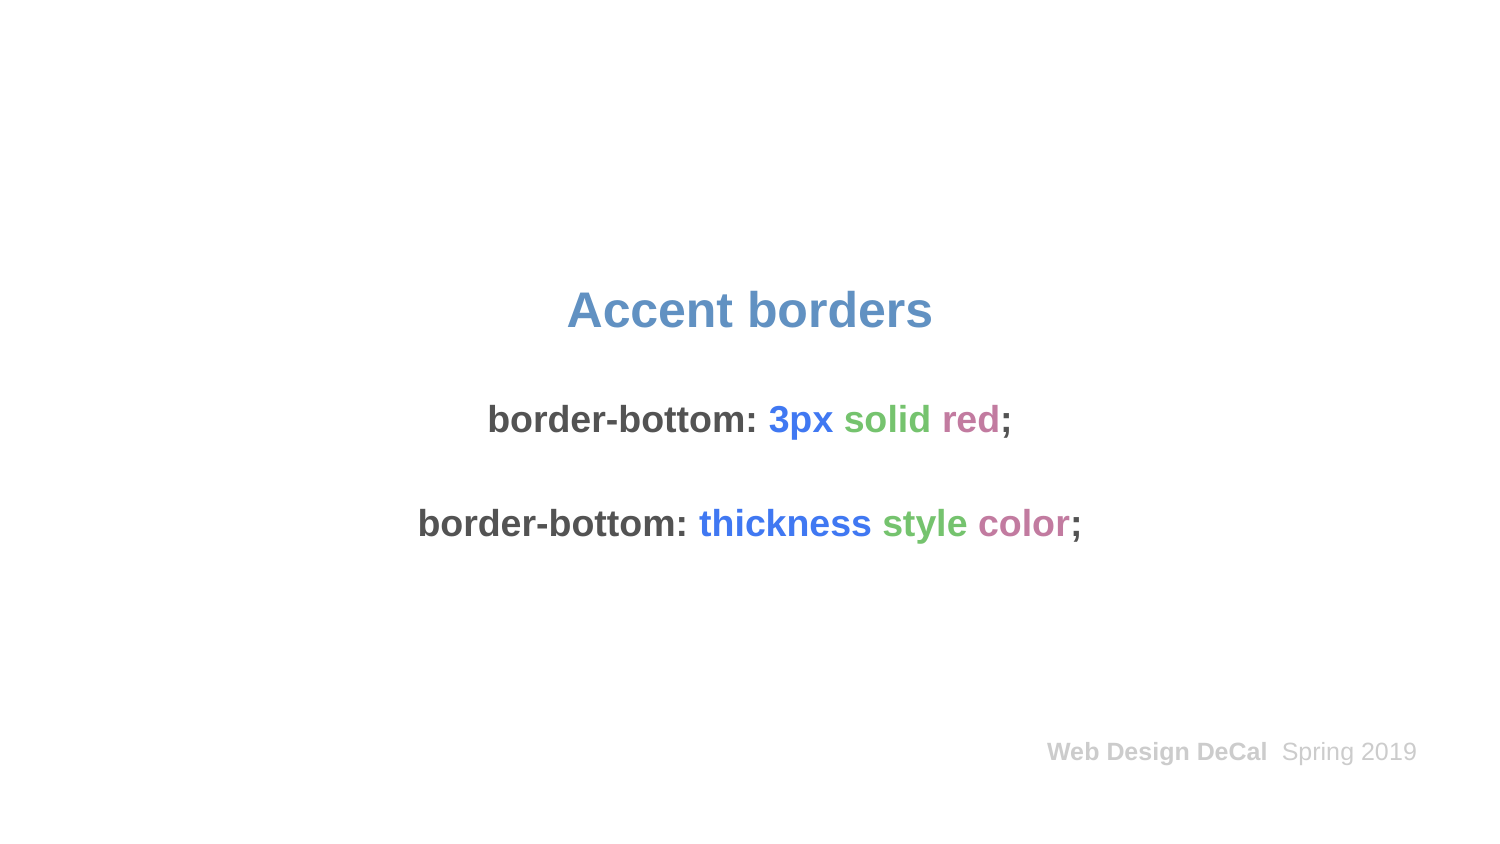

# Accent borders

border-bottom: 3px solid red;

border-bottom: thickness style color;
box-shadow: 0 4px 12px -2px rgba(0, 0, 0, .3);